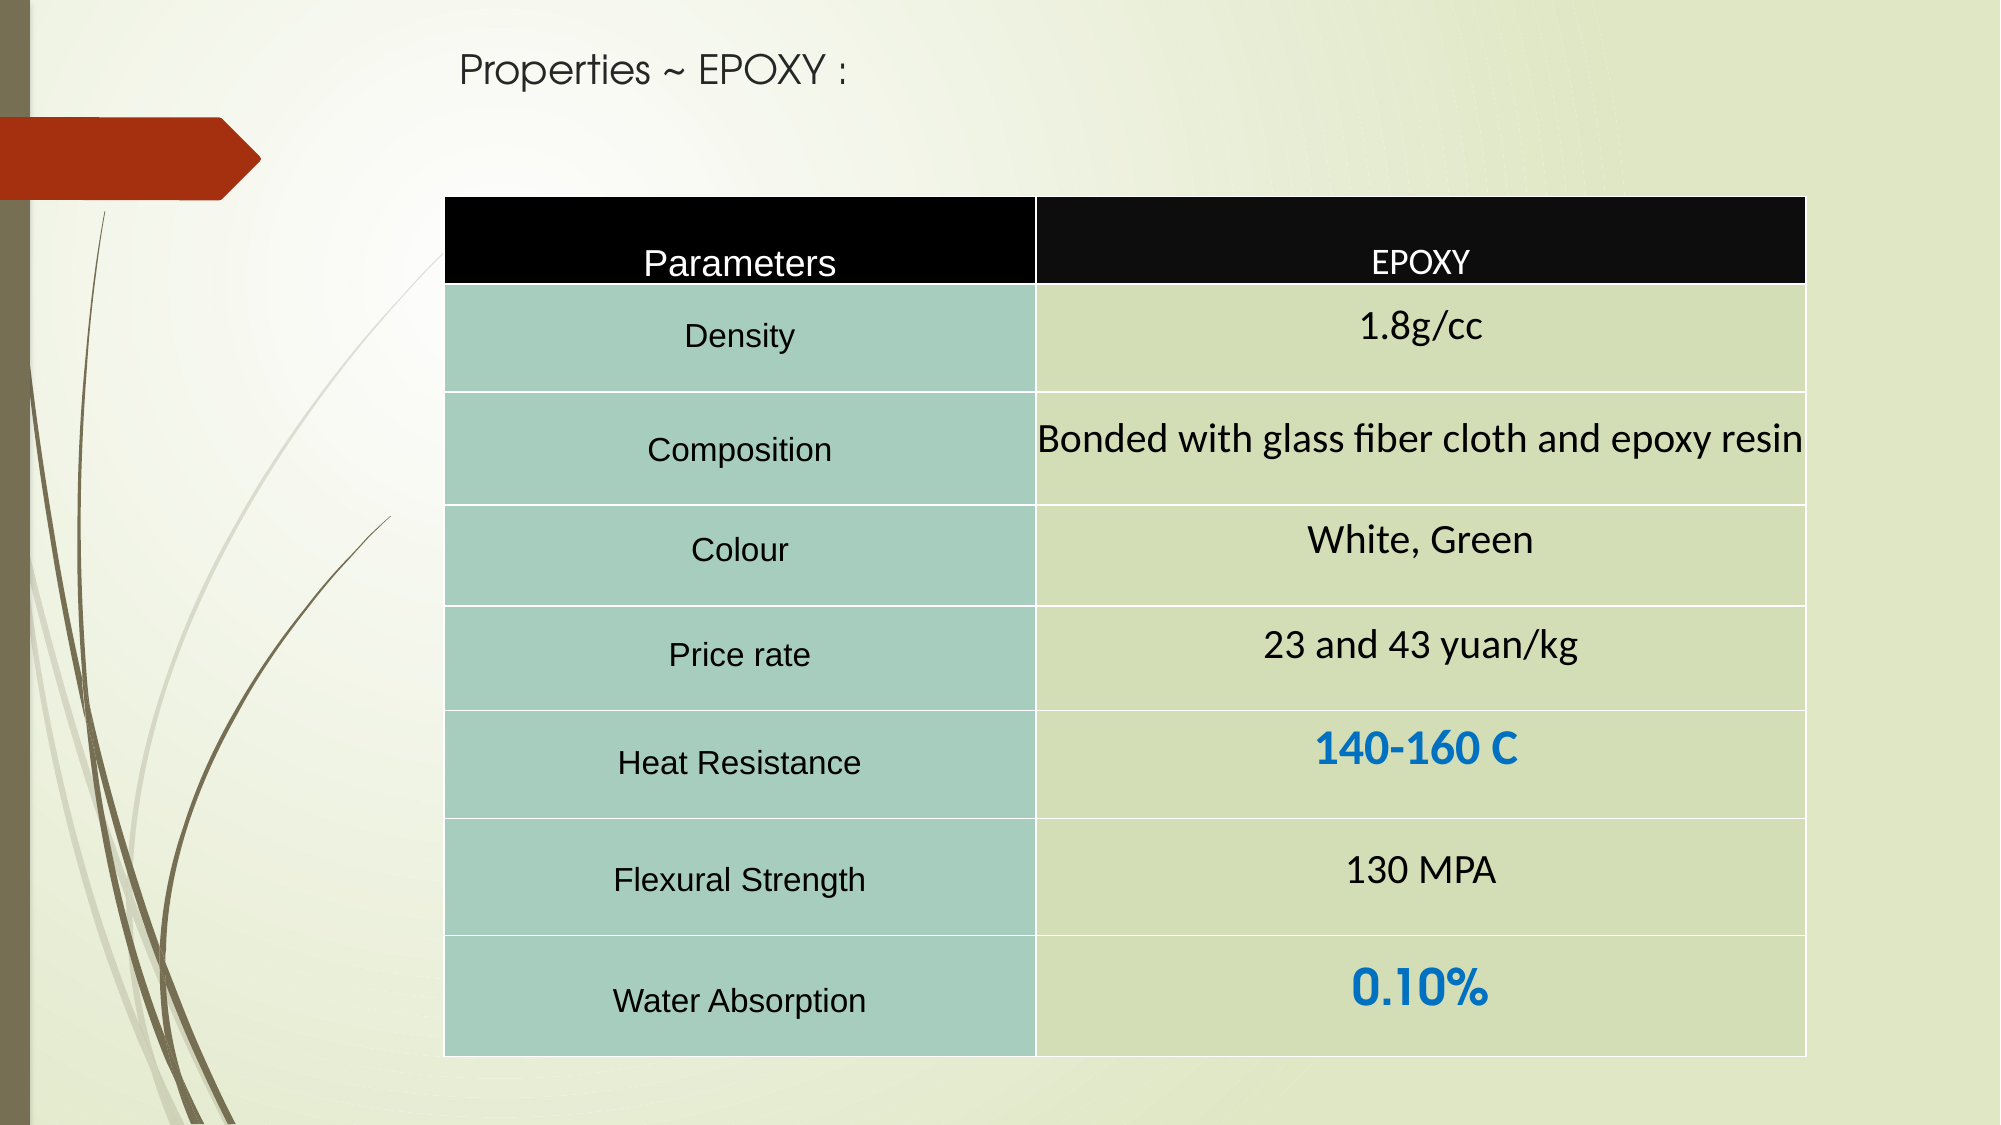

# Properties ~ EPOXY :
| Parameters | EPOXY |
| --- | --- |
| Density | 1.8g/cc |
| Composition | Bonded with glass fiber cloth and epoxy resin |
| Colour | White, Green |
| Price rate | 23 and 43 yuan/kg |
| Heat Resistance | 140-160 C |
| Flexural Strength | 130 MPA |
| Water Absorption | 0.10% |